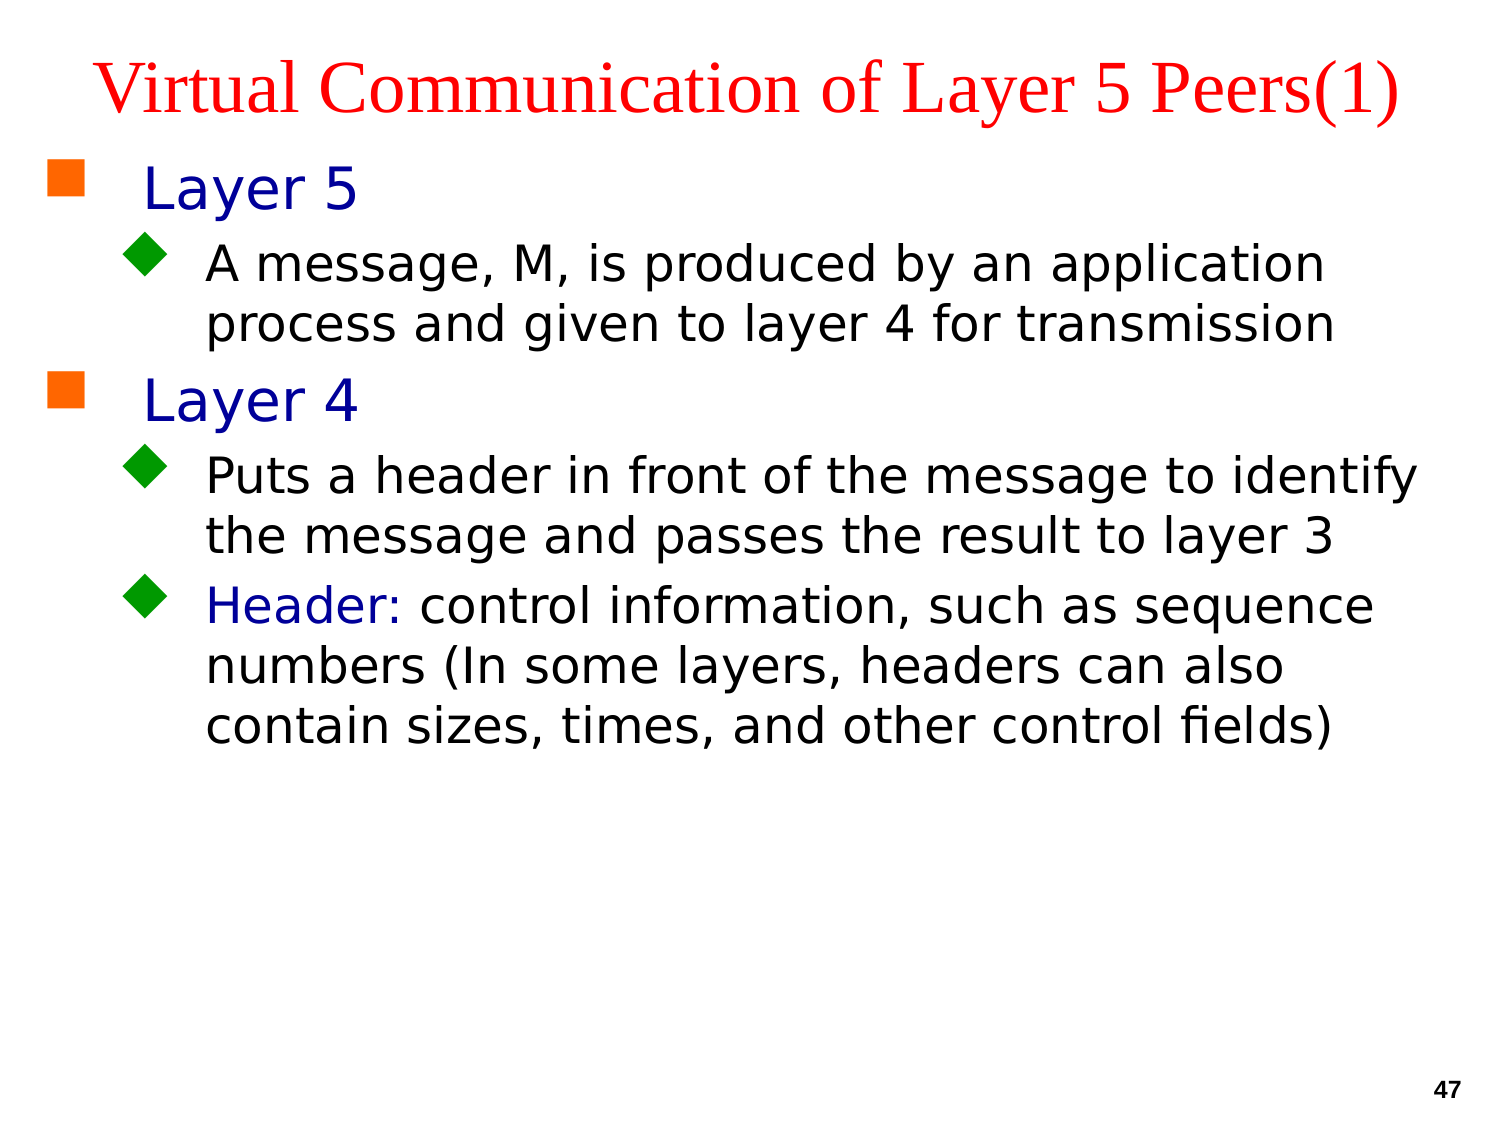

# Virtual Communication of Layer 5 Peers(1)
Layer 5
A message, M, is produced by an application process and given to layer 4 for transmission
Layer 4
Puts a header in front of the message to identify the message and passes the result to layer 3
Header: control information, such as sequence numbers (In some layers, headers can also contain sizes, times, and other control fields)